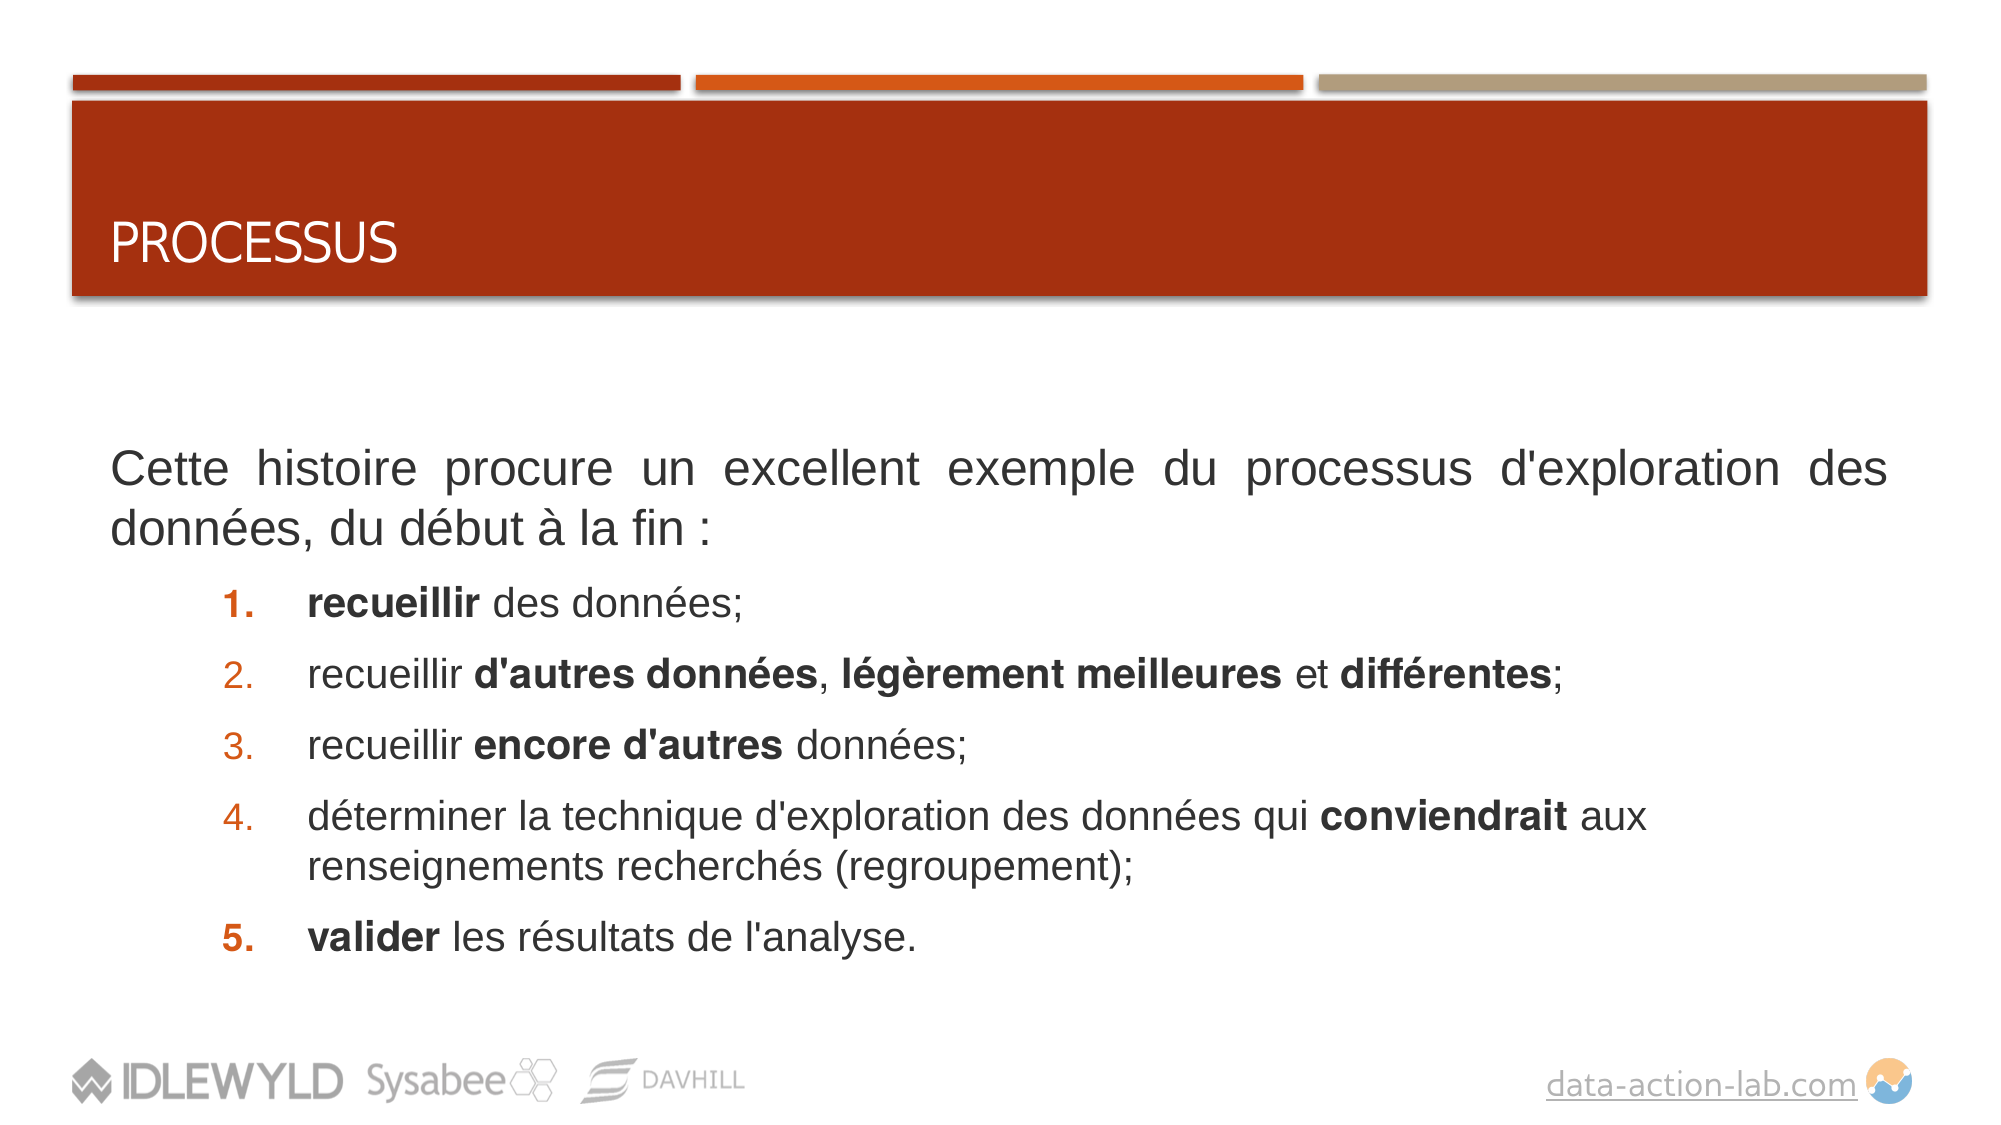

# ProcessUS
Cette histoire procure un excellent exemple du processus d'exploration des données, du début à la fin :
recueillir des données;
recueillir d'autres données, légèrement meilleures et différentes;
recueillir encore d'autres données;
déterminer la technique d'exploration des données qui conviendrait aux renseignements recherchés (regroupement);
valider les résultats de l'analyse.